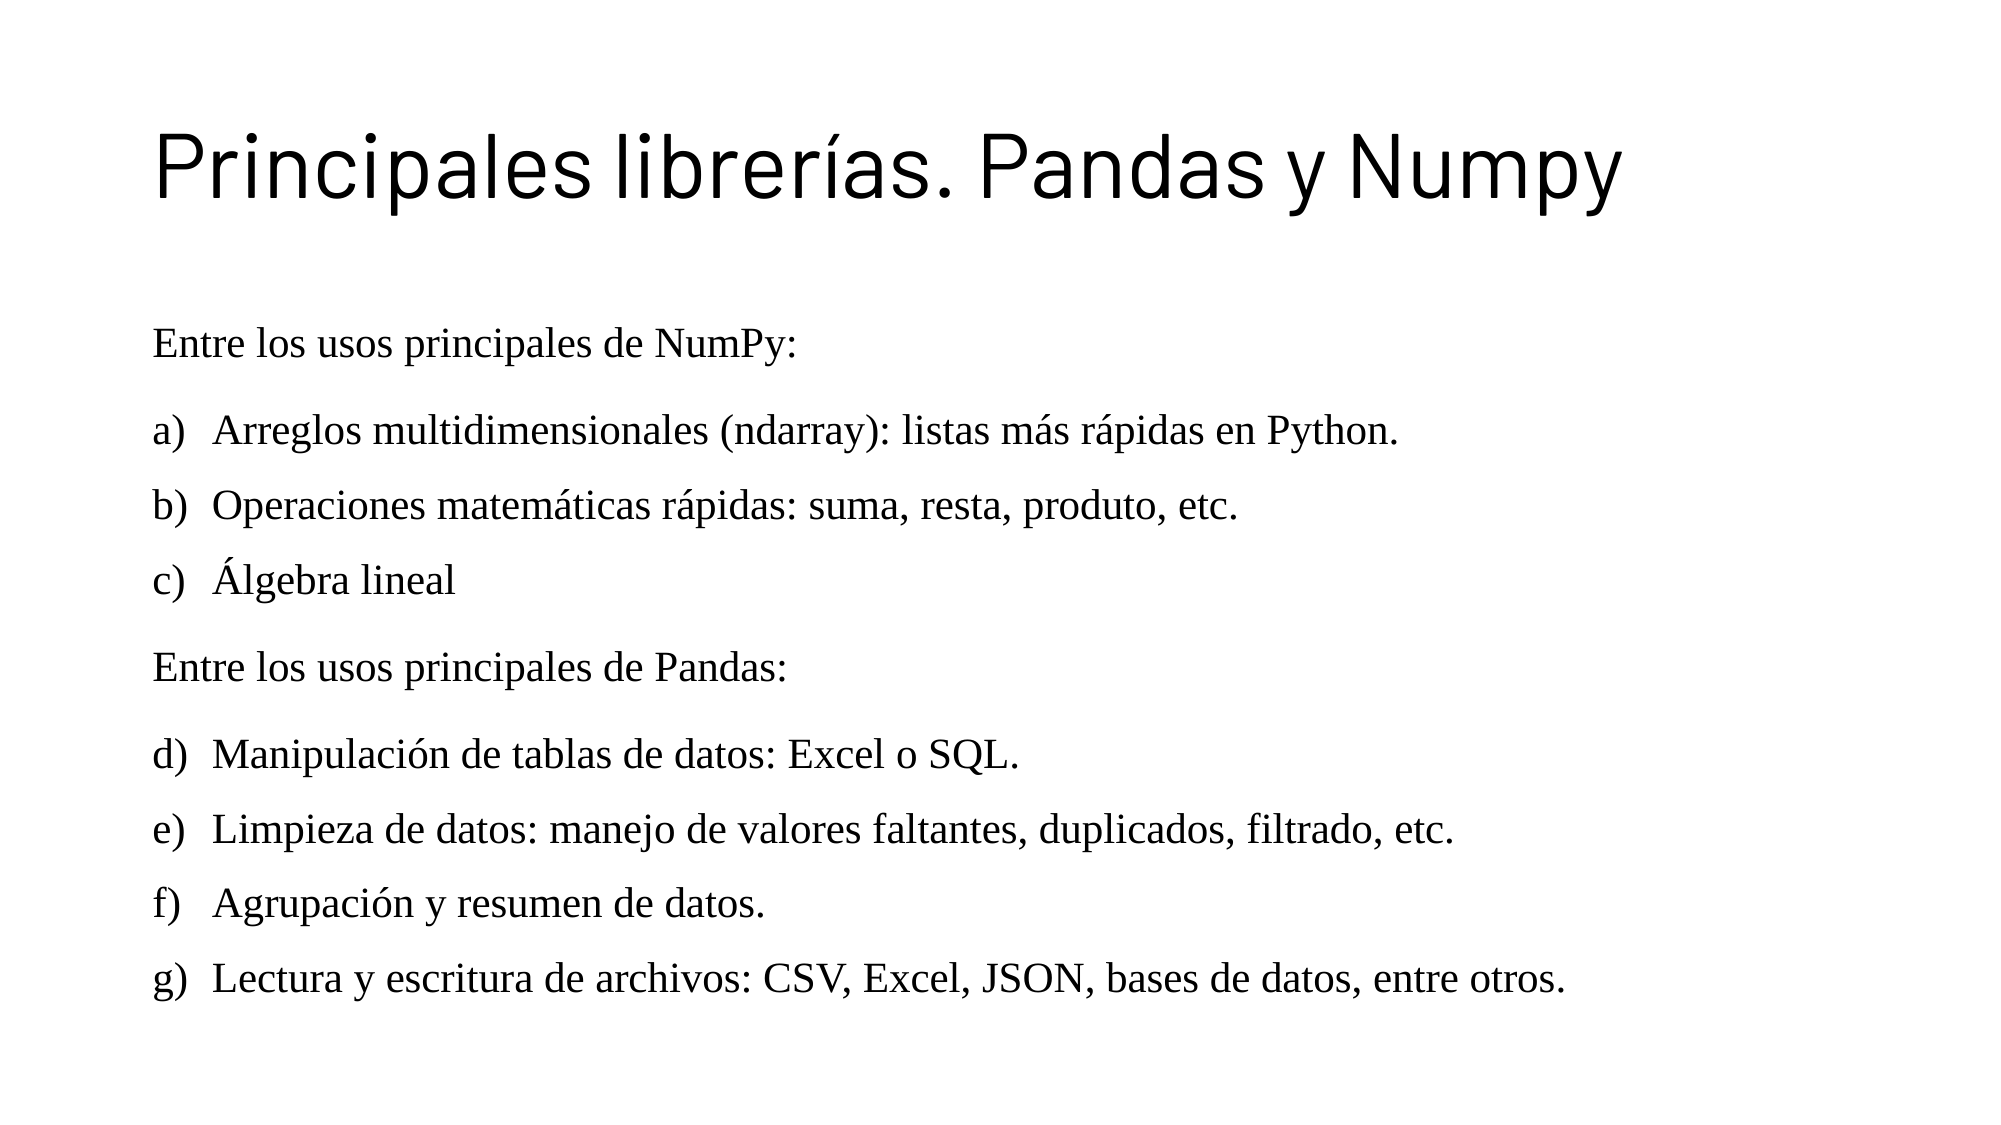

# Principales librerías. Pandas y Numpy
Entre los usos principales de NumPy:
Arreglos multidimensionales (ndarray): listas más rápidas en Python.
Operaciones matemáticas rápidas: suma, resta, produto, etc.
Álgebra lineal
Entre los usos principales de Pandas:
Manipulación de tablas de datos: Excel o SQL.
Limpieza de datos: manejo de valores faltantes, duplicados, filtrado, etc.
Agrupación y resumen de datos.
Lectura y escritura de archivos: CSV, Excel, JSON, bases de datos, entre otros.